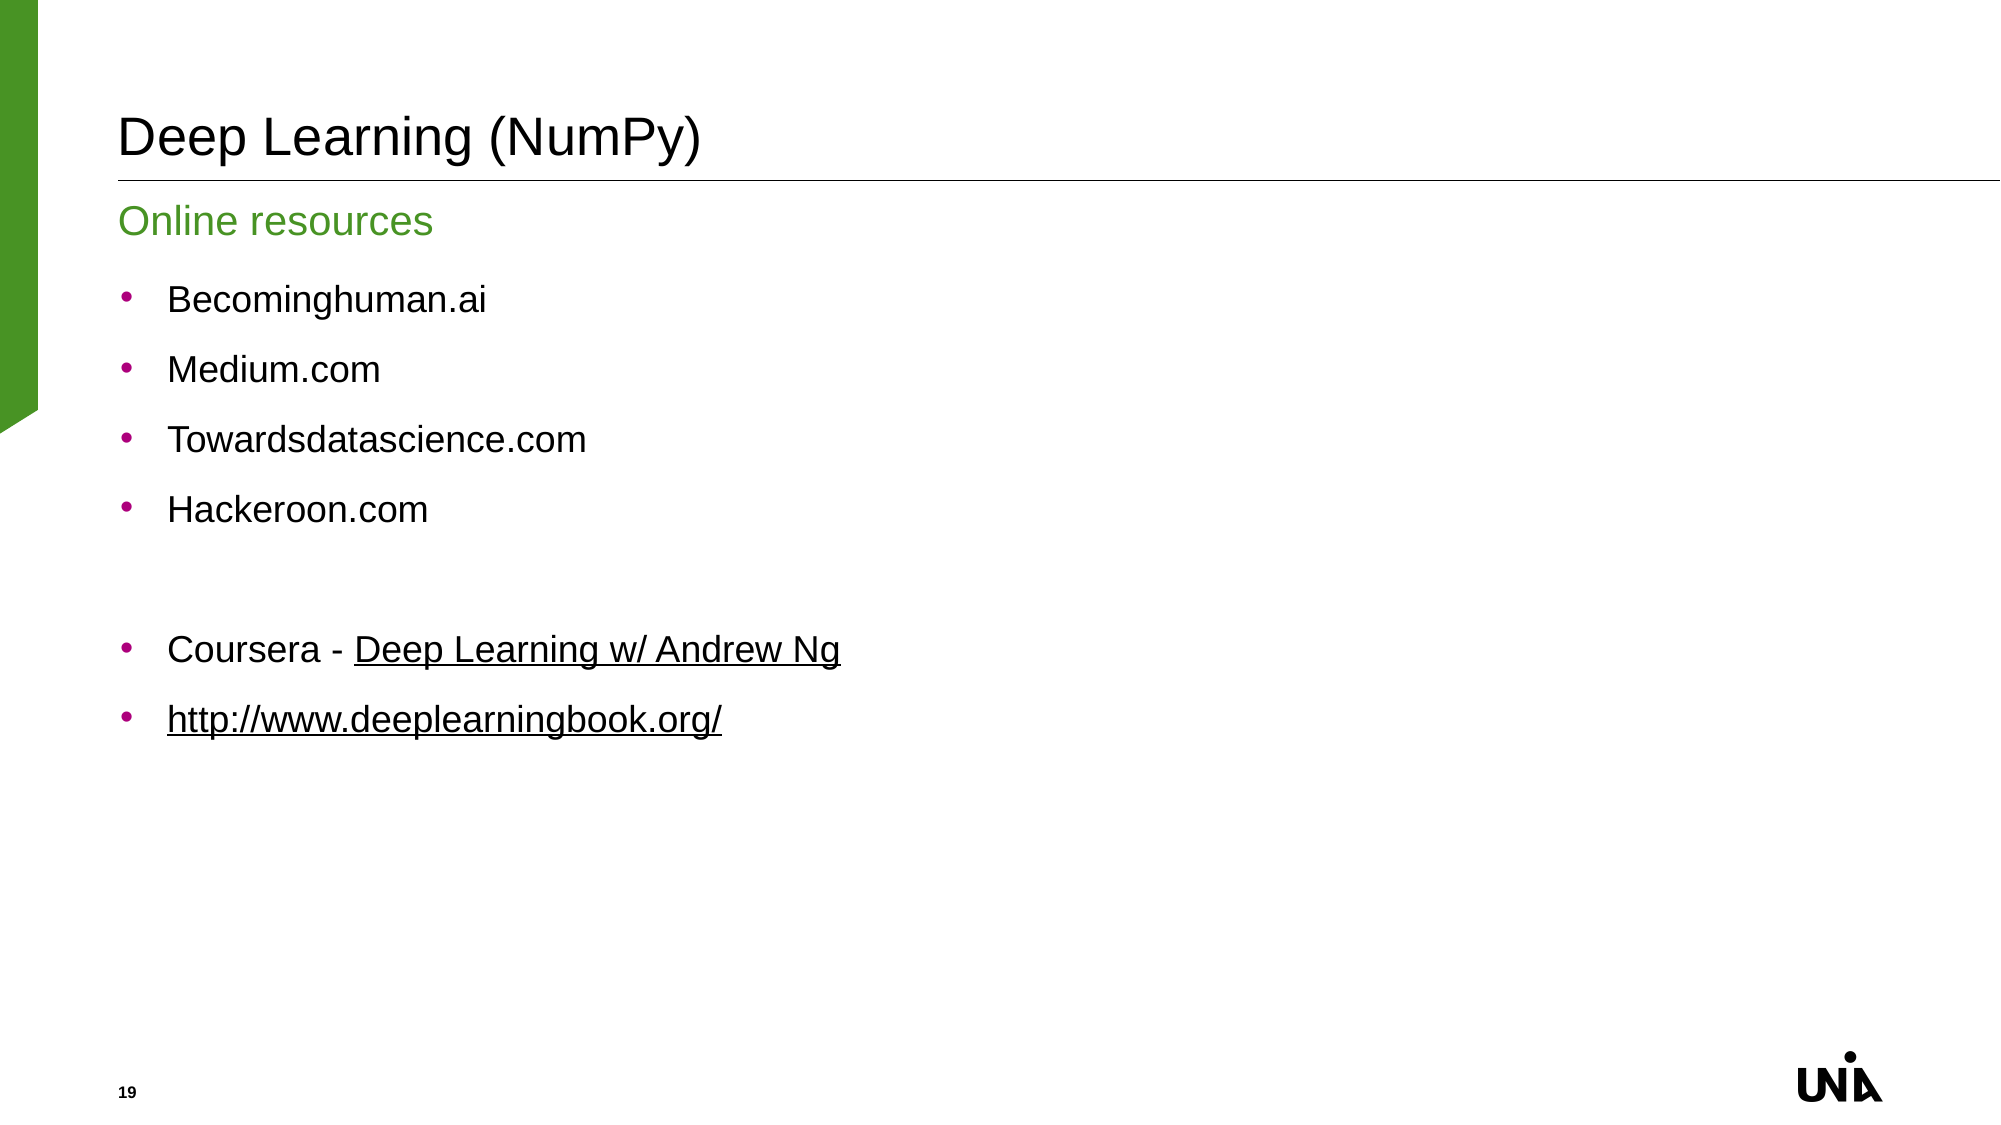

# Deep Learning (NumPy)
Online resources
Becominghuman.ai
Medium.com
Towardsdatascience.com
Hackeroon.com

Coursera - Deep Learning w/ Andrew Ng
http://www.deeplearningbook.org/

19